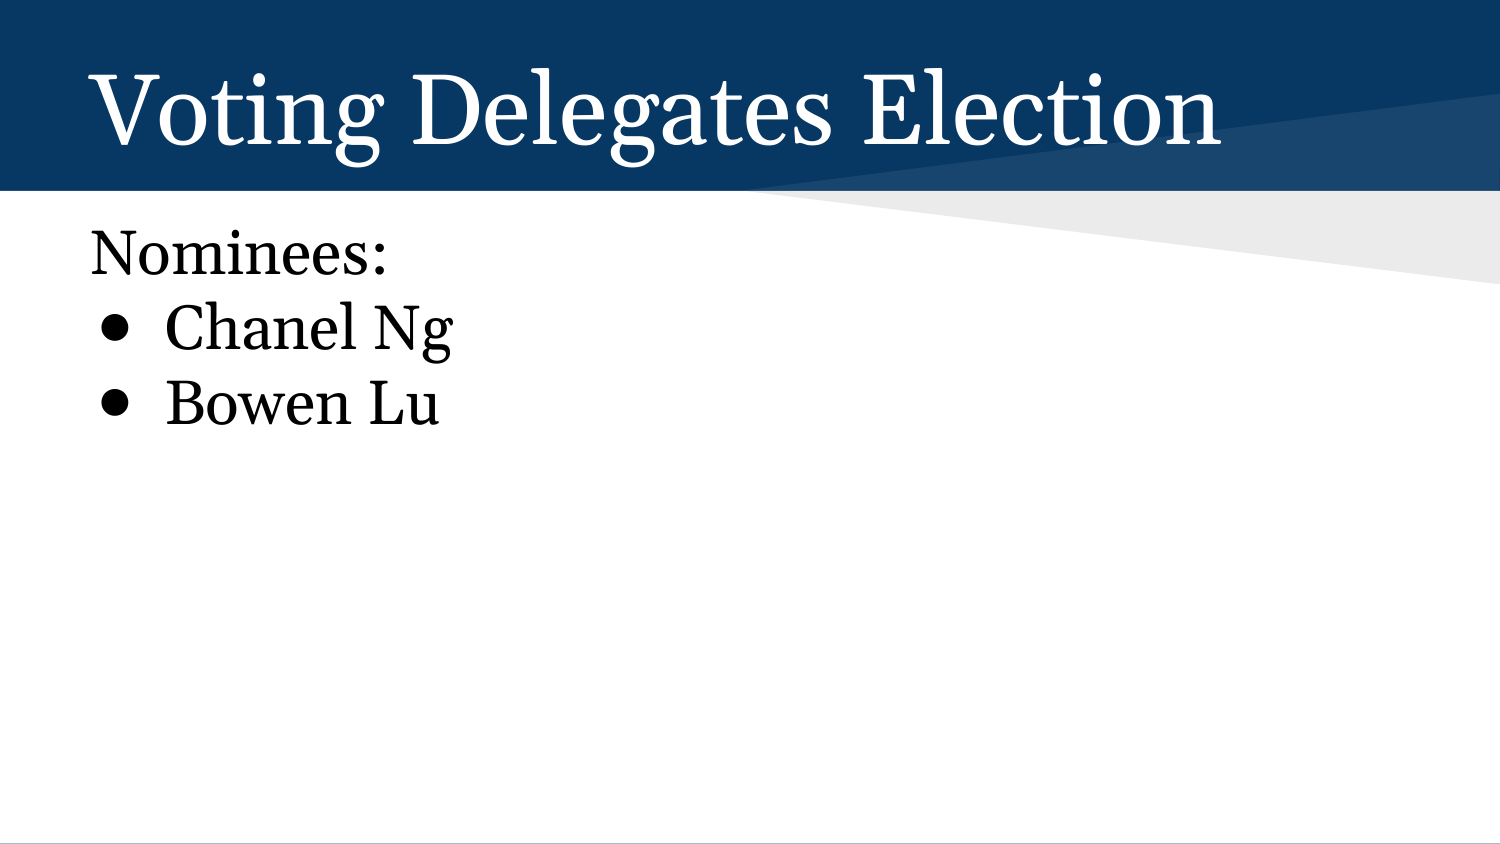

# Voting Delegates Election
Nominees:
Chanel Ng
Bowen Lu